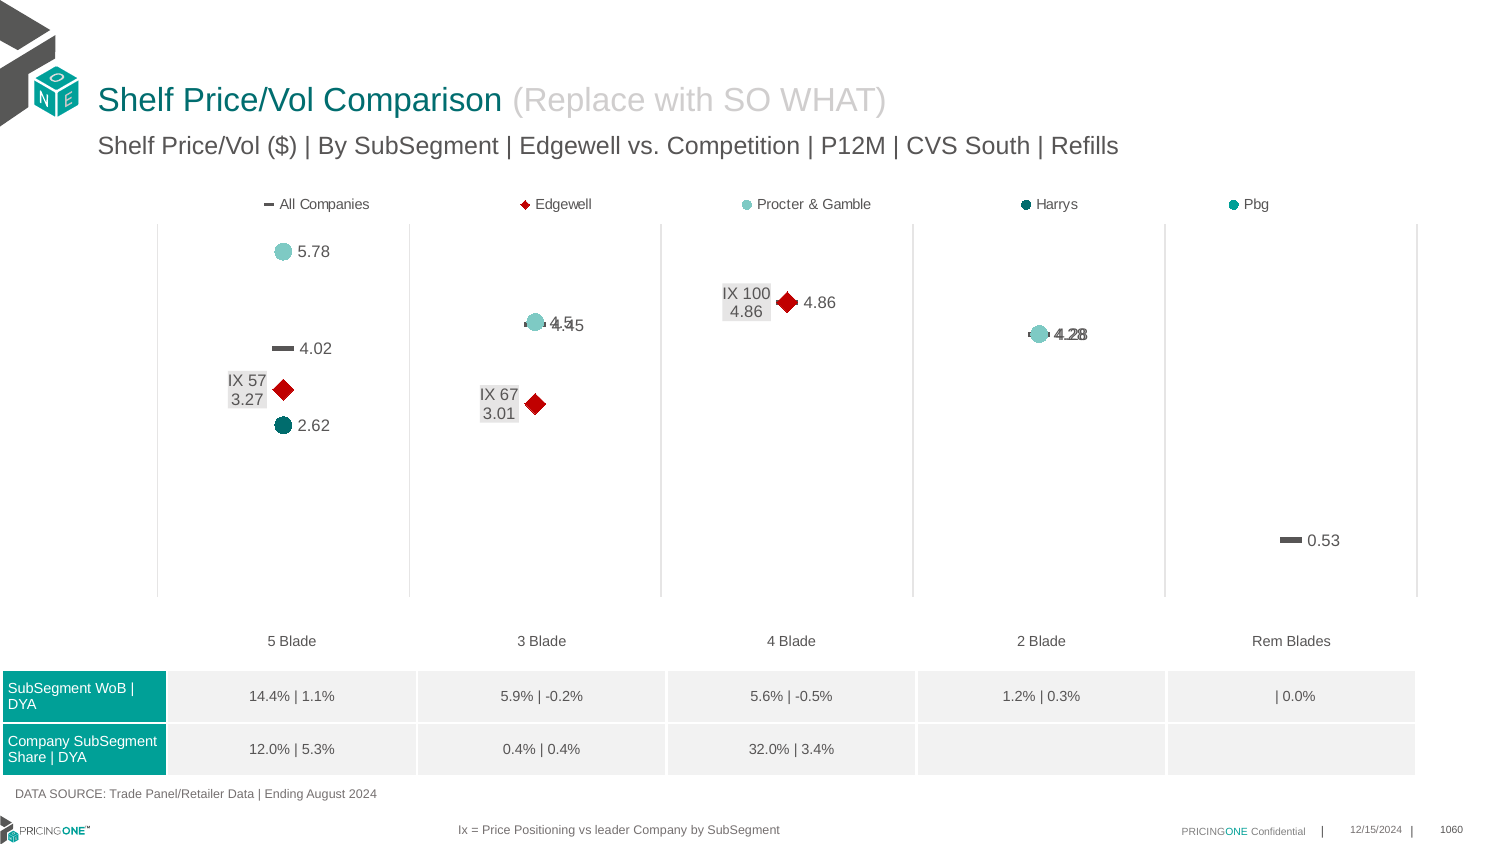

# Shelf Price/Vol Comparison (Replace with SO WHAT)
Shelf Price/Vol ($) | By SubSegment | Edgewell vs. Competition | P12M | CVS South | Refills

### Chart

| Category | All Companies | Edgewell | Procter & Gamble | Harrys | Pbg |
|---|---|---|---|---|---|
| IX 57 | 4.02 | 3.27 | 5.78 | 2.62 | None |
| IX 67 | 4.45 | 3.01 | 4.5 | None | None |
| IX 100 | 4.86 | 4.86 | None | None | None |
| None | 4.28 | None | 4.28 | None | None |
| None | 0.53 | None | None | None | None |
|  | 5 Blade | 3 Blade | 4 Blade | 2 Blade | Rem Blades |
| --- | --- | --- | --- | --- | --- |
| SubSegment WoB | DYA | 14.4% | 1.1% | 5.9% | -0.2% | 5.6% | -0.5% | 1.2% | 0.3% | | 0.0% |
| Company SubSegment Share | DYA | 12.0% | 5.3% | 0.4% | 0.4% | 32.0% | 3.4% |  |  |
DATA SOURCE: Trade Panel/Retailer Data | Ending August 2024
Ix = Price Positioning vs leader Company by SubSegment
12/15/2024
1060